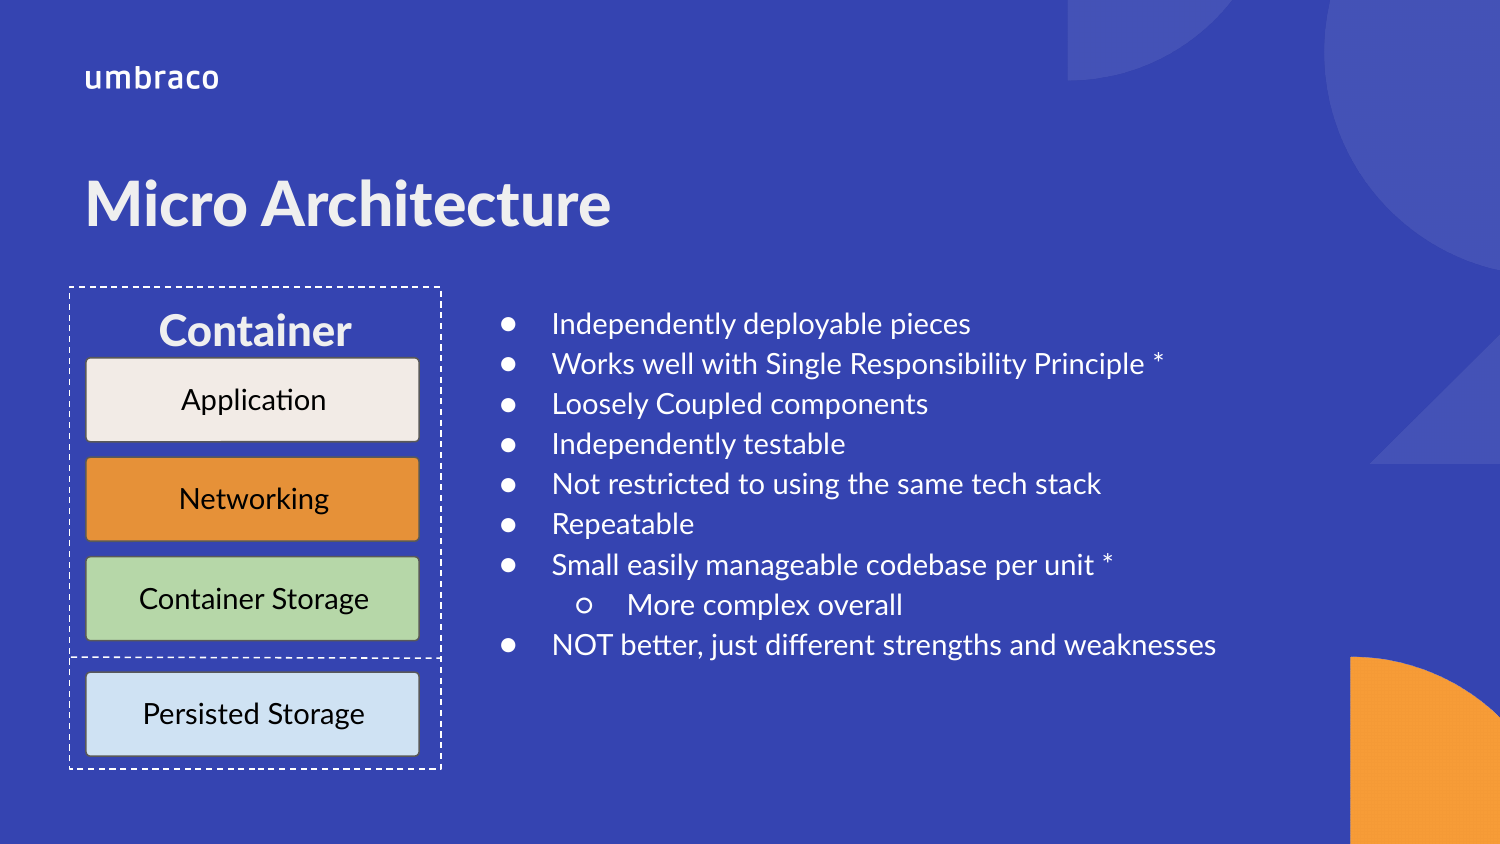

Micro Architecture
Container

Application

Networking

Container Storage

Persisted Storage
Independently deployable pieces
Works well with Single Responsibility Principle *
Loosely Coupled components
Independently testable
Not restricted to using the same tech stack
Repeatable
Small easily manageable codebase per unit *
More complex overall
NOT better, just different strengths and weaknesses